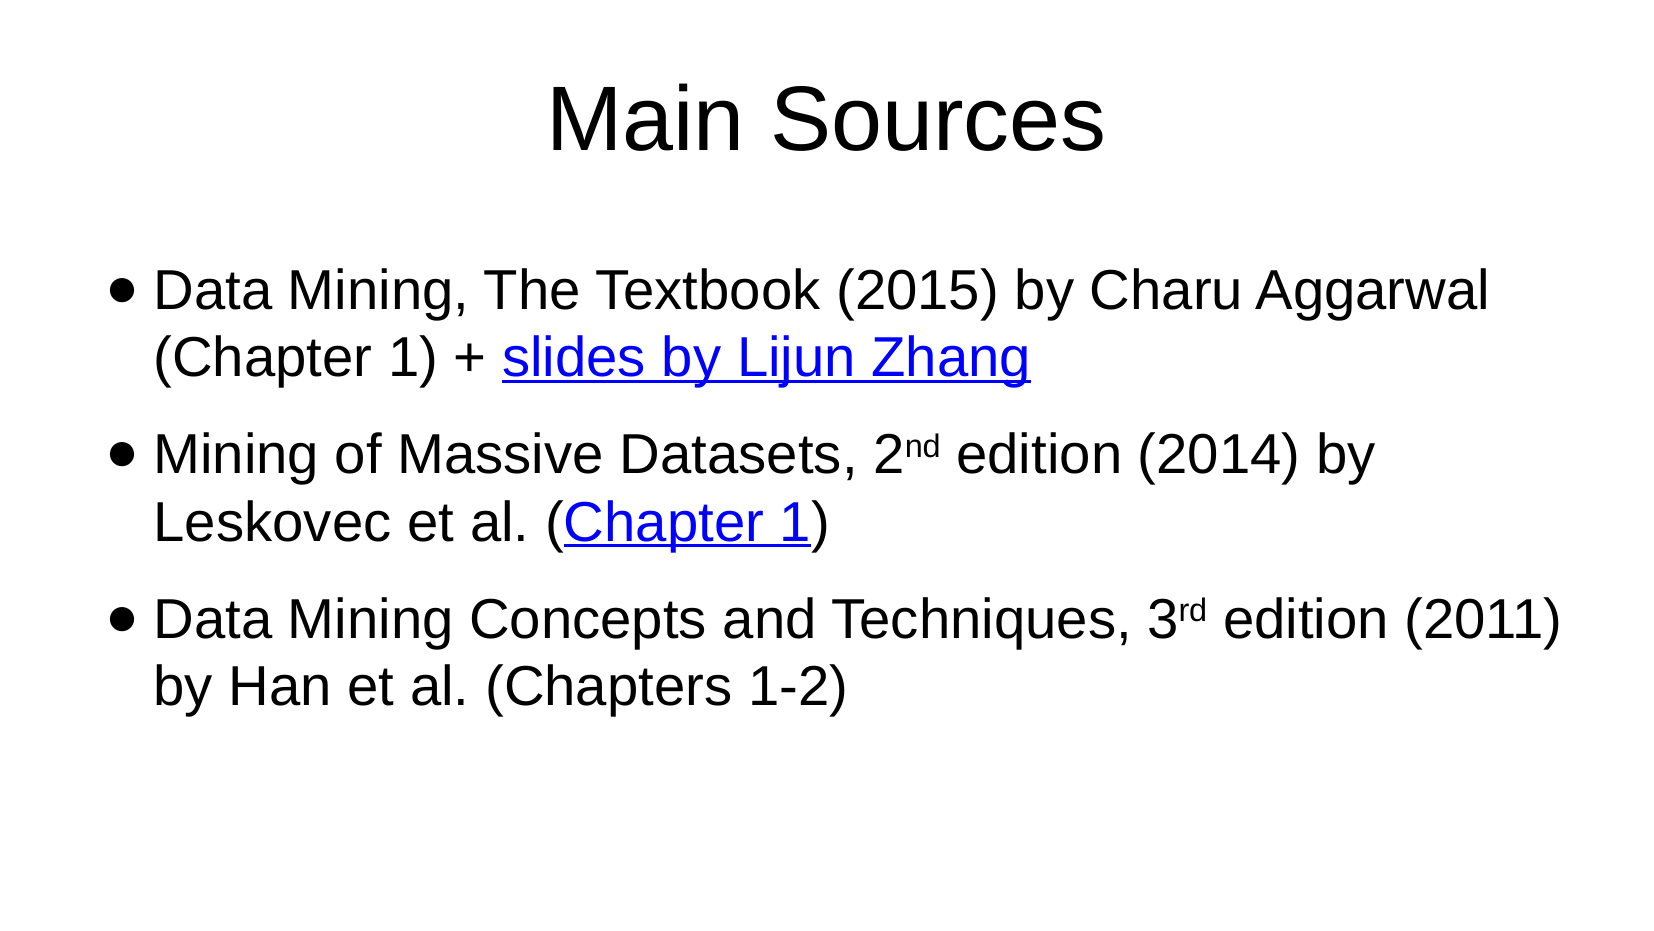

Main Sources
Data Mining, The Textbook (2015) by Charu Aggarwal (Chapter 1) + slides by Lijun Zhang
Mining of Massive Datasets, 2nd edition (2014) by Leskovec et al. (Chapter 1)
Data Mining Concepts and Techniques, 3rd edition (2011) by Han et al. (Chapters 1-2)